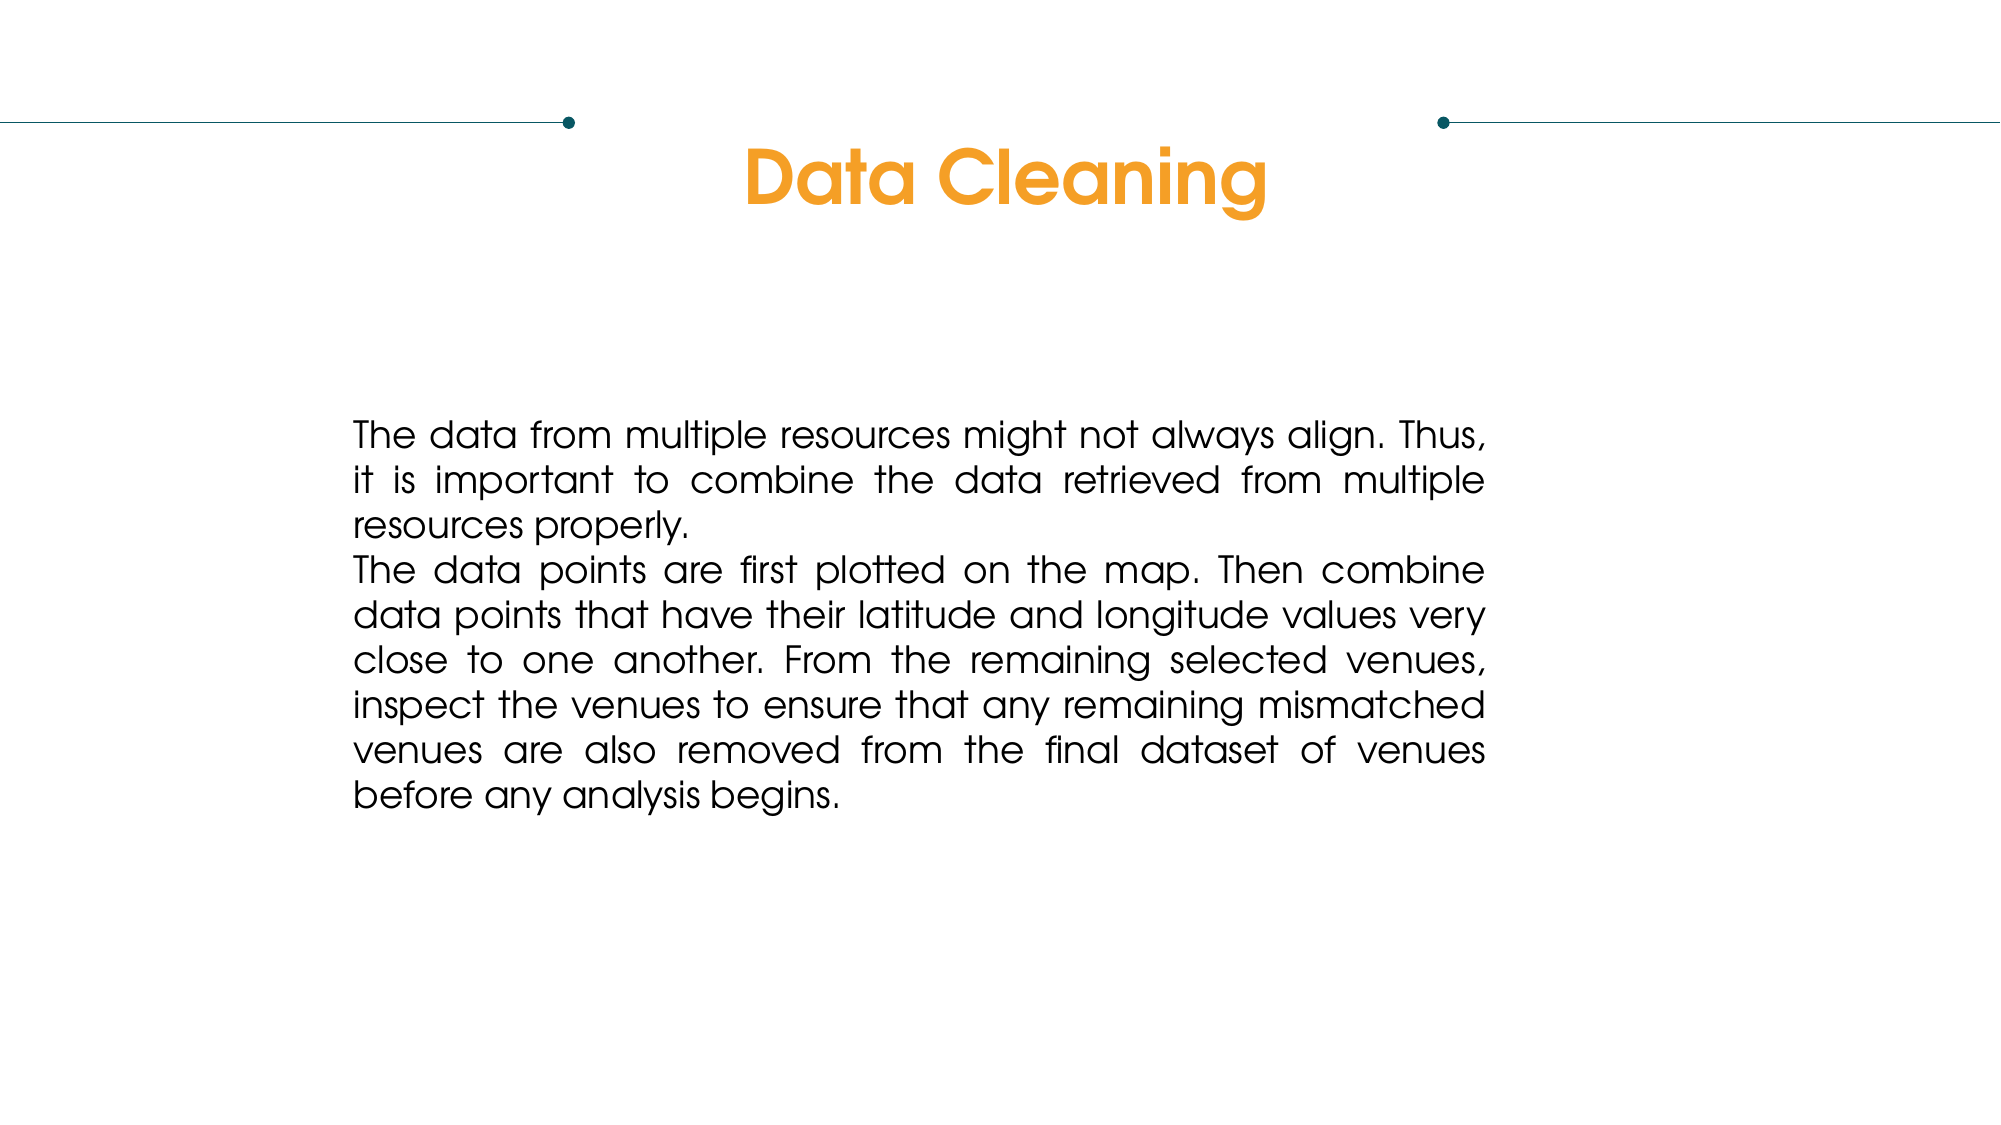

Data Cleaning
The data from multiple resources might not always align. Thus, it is important to combine the data retrieved from multiple resources properly.
The data points are first plotted on the map. Then combine data points that have their latitude and longitude values very close to one another. From the remaining selected venues, inspect the venues to ensure that any remaining mismatched venues are also removed from the final dataset of venues before any analysis begins.